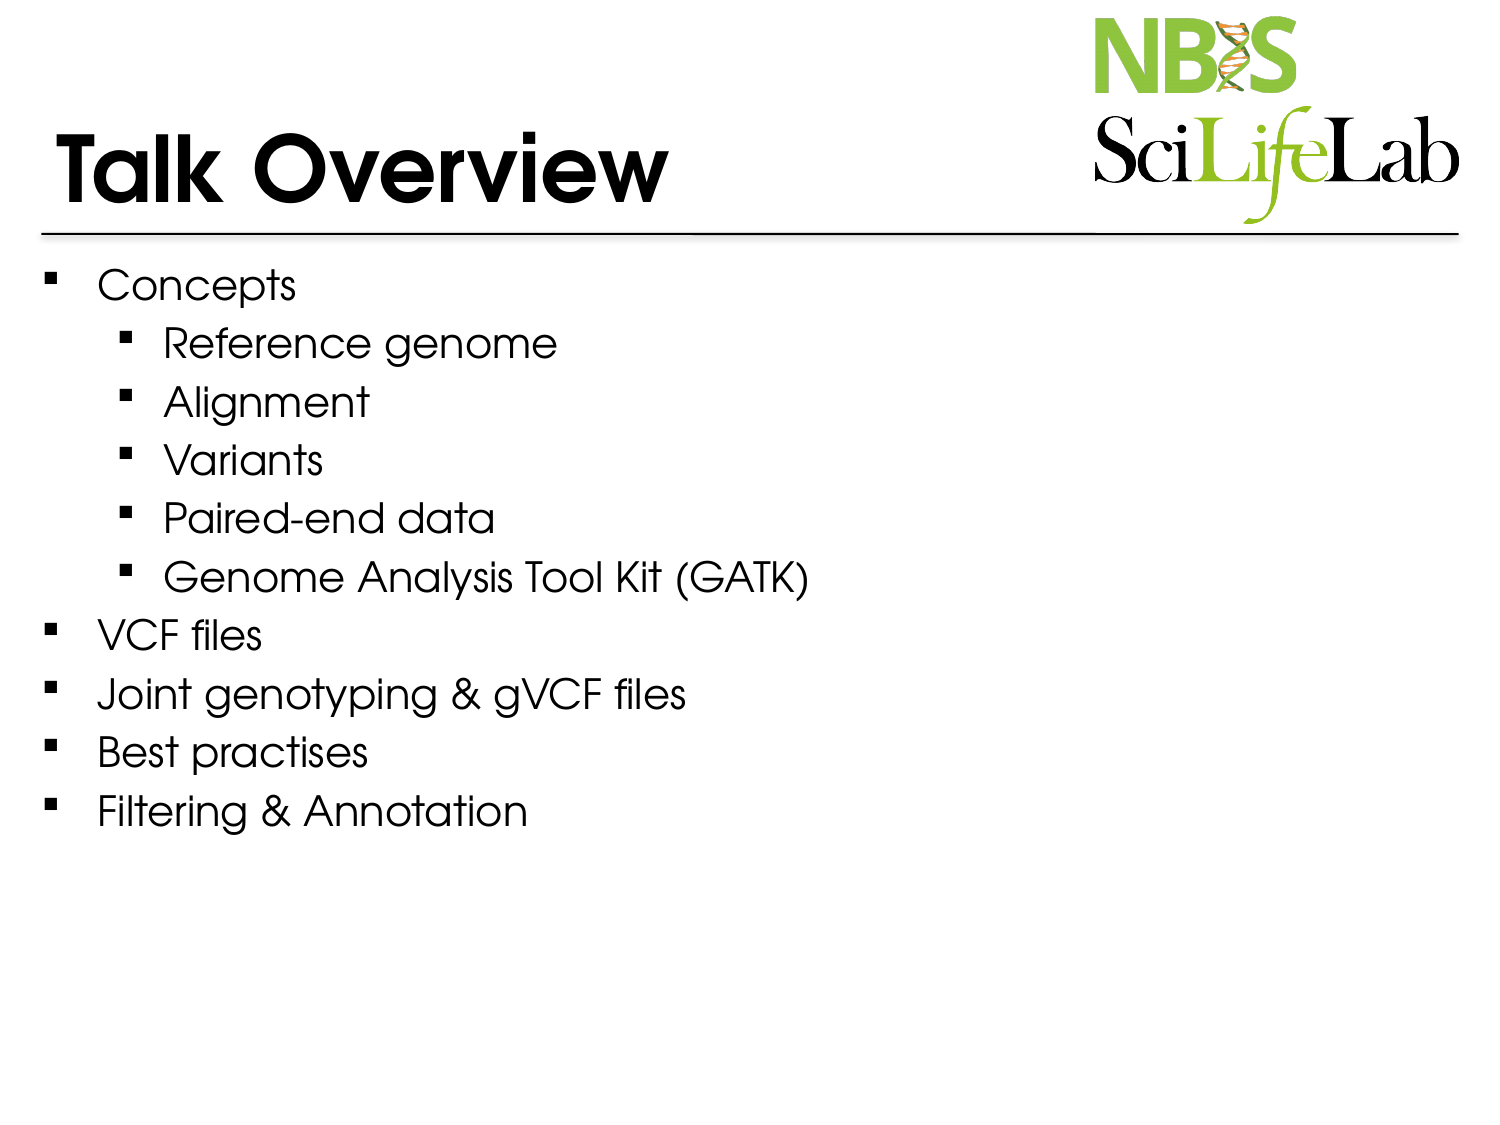

# Talk Overview
Concepts
Reference genome
Alignment
Variants
Paired-end data
Genome Analysis Tool Kit (GATK)
VCF files
Joint genotyping & gVCF files
Best practises
Filtering & Annotation